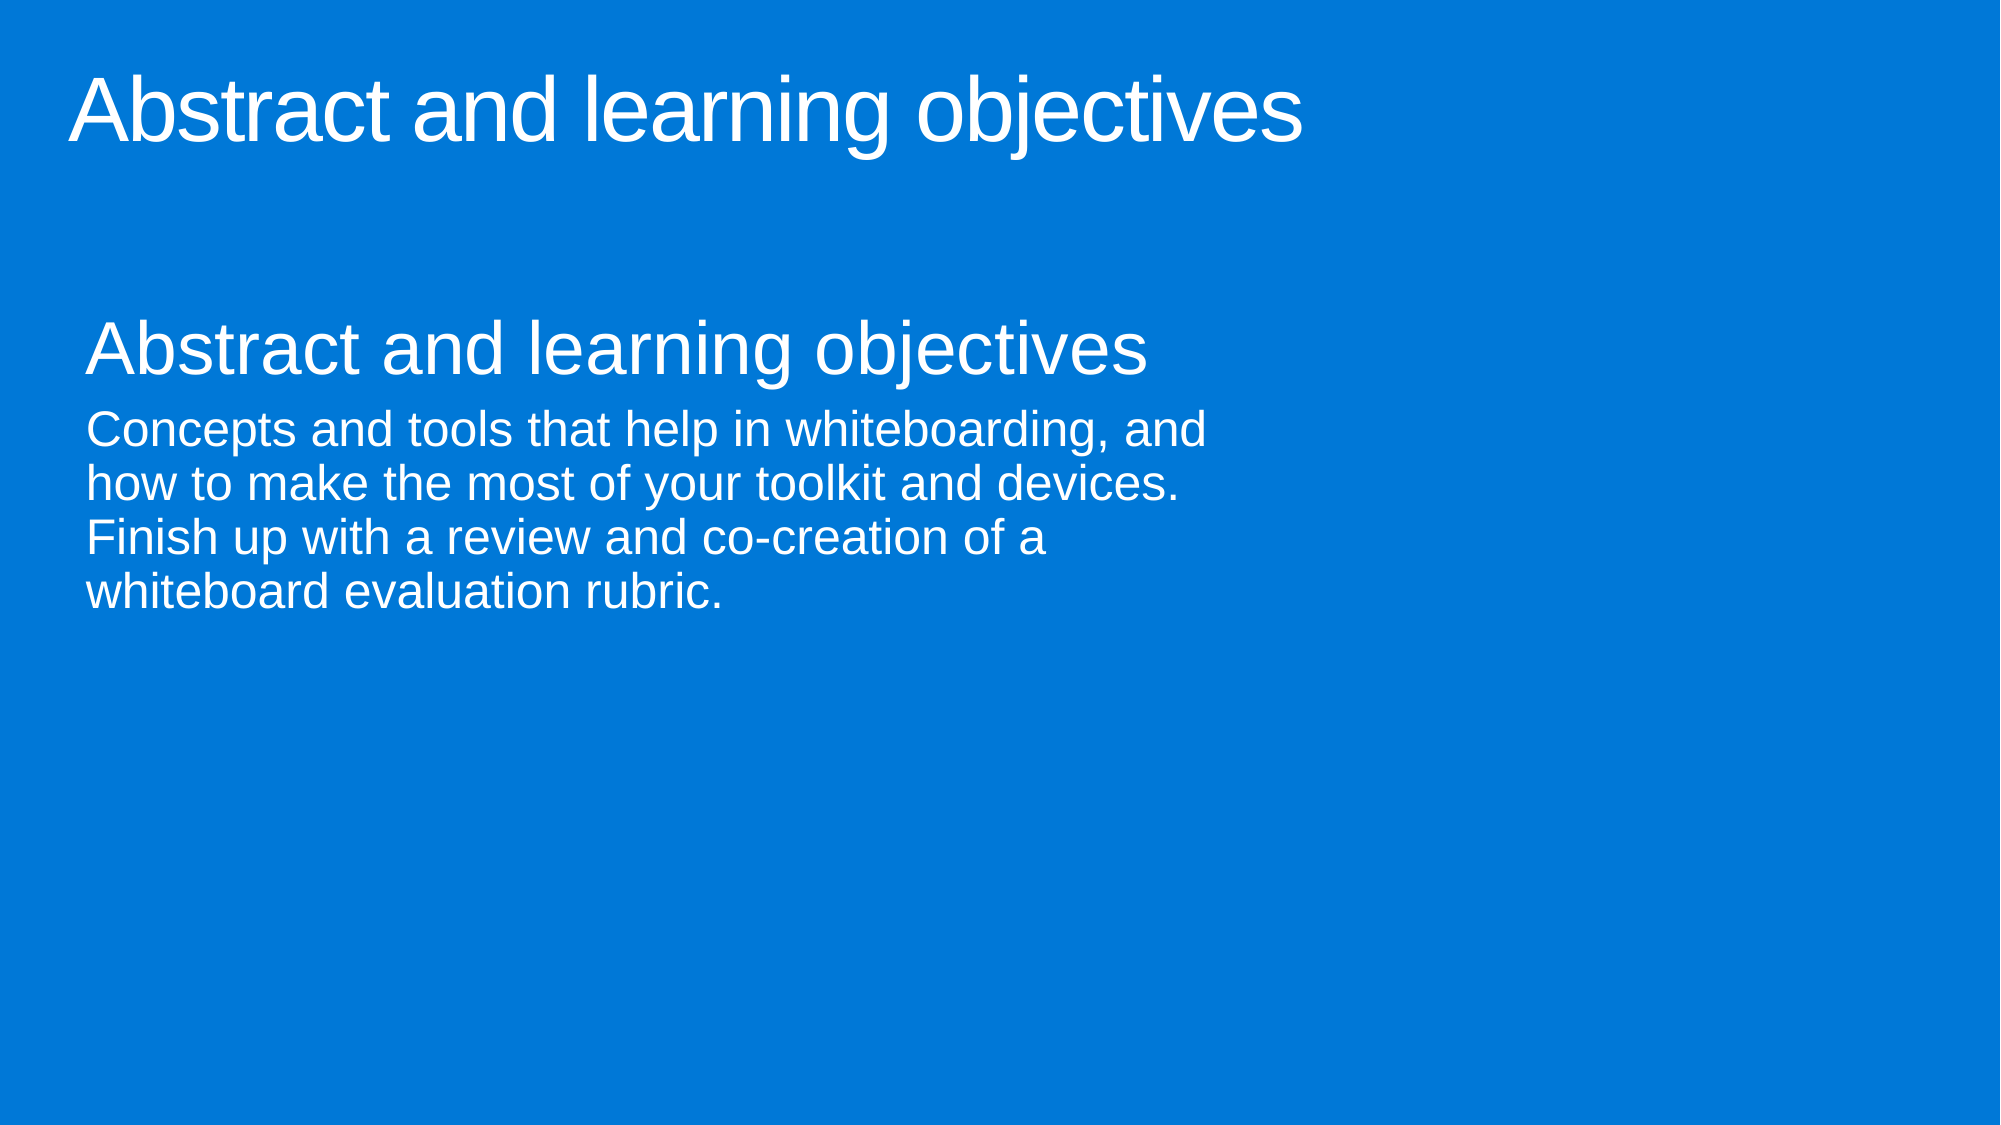

# Abstract and learning objectives
Abstract and learning objectives
Concepts and tools that help in whiteboarding, and how to make the most of your toolkit and devices. Finish up with a review and co-creation of a whiteboard evaluation rubric.